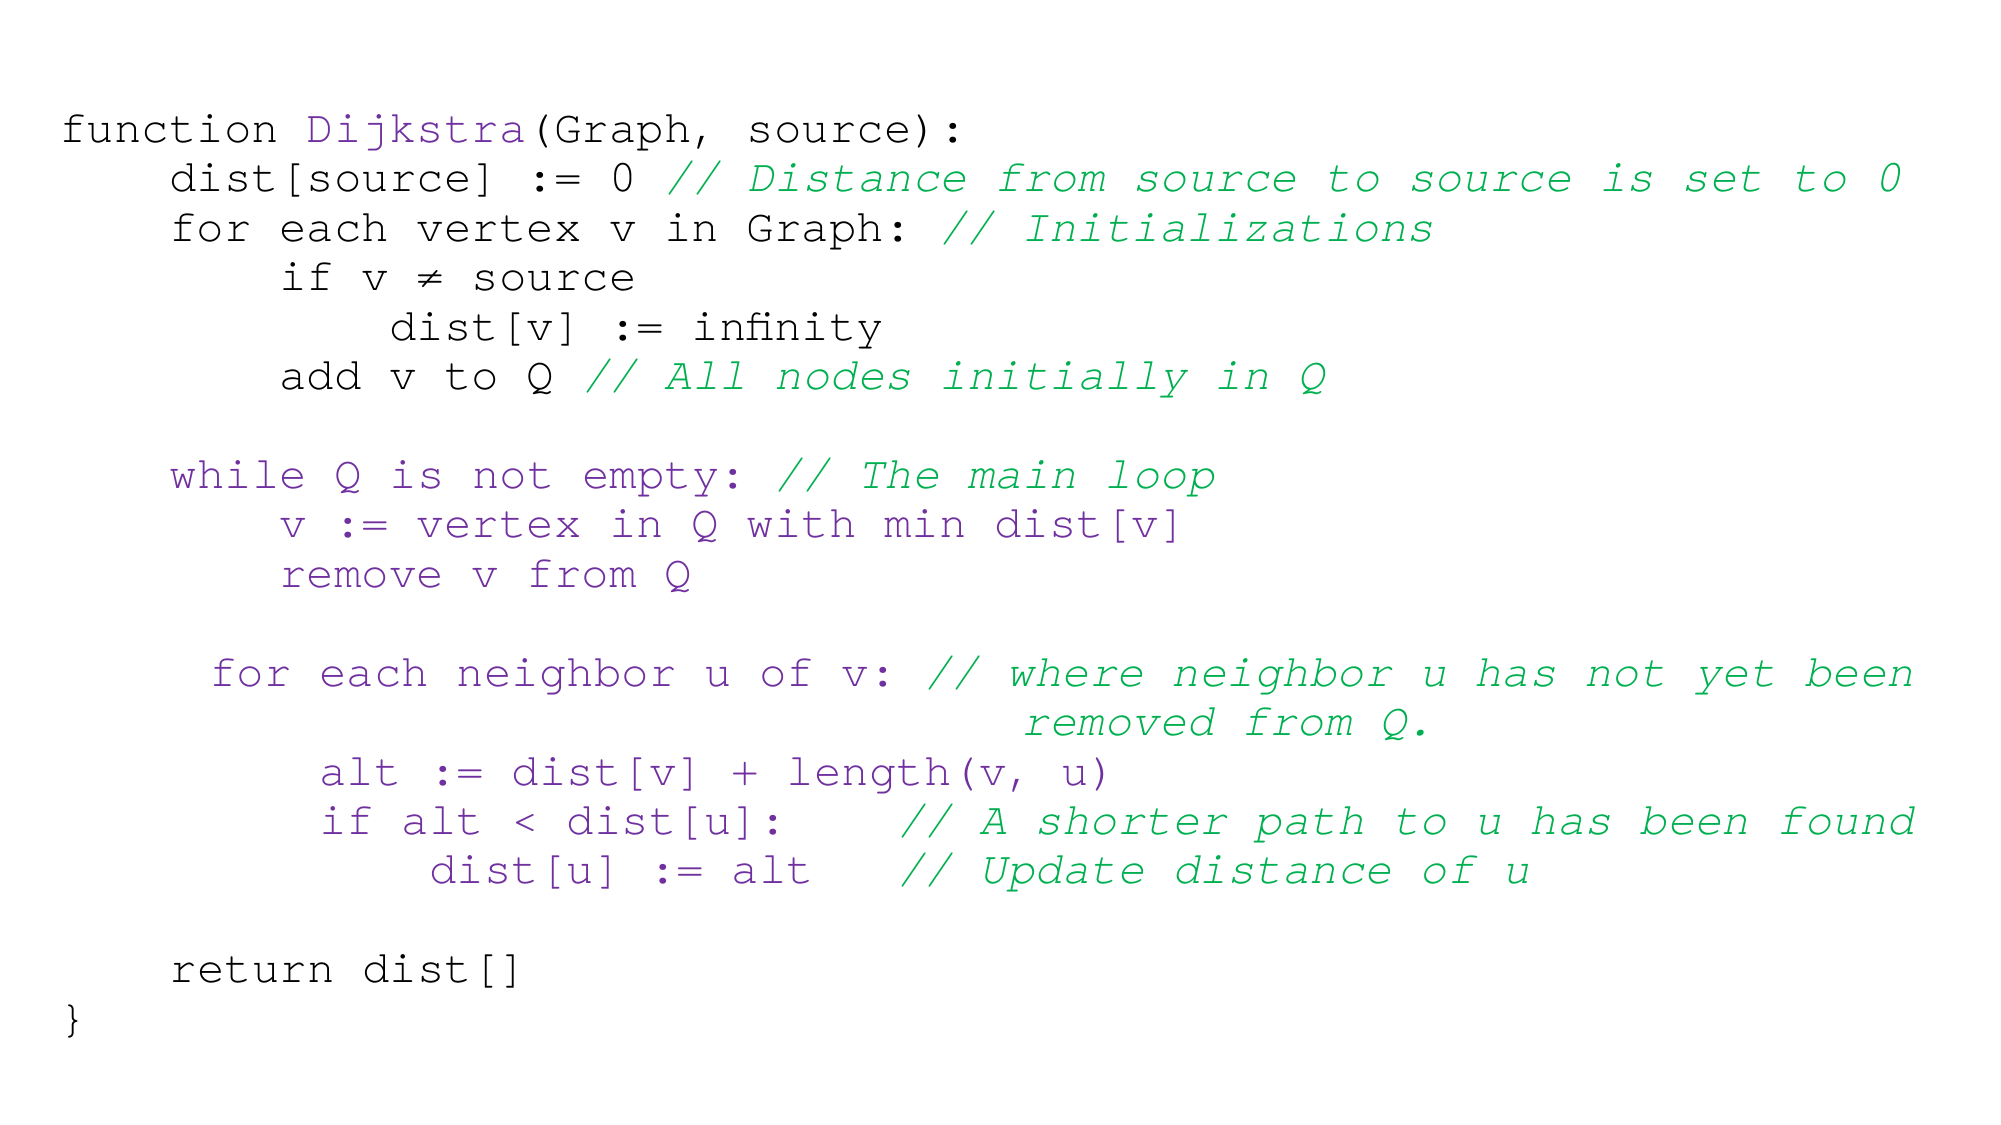

# function Dijkstra(Graph, source): dist[source] := 0 // Distance from source to source is set to 0 for each vertex v in Graph: // Initializations if v ≠ source dist[v] := infinity add v to Q // All nodes initially in Q while Q is not empty: // The main loop v := vertex in Q with min dist[v] remove v from Q for each neighbor u of v: // where neighbor u has not yet been removed from Q. alt := dist[v] + length(v, u) if alt < dist[u]:    // A shorter path to u has been found dist[u] := alt   // Update distance of u return dist[] }